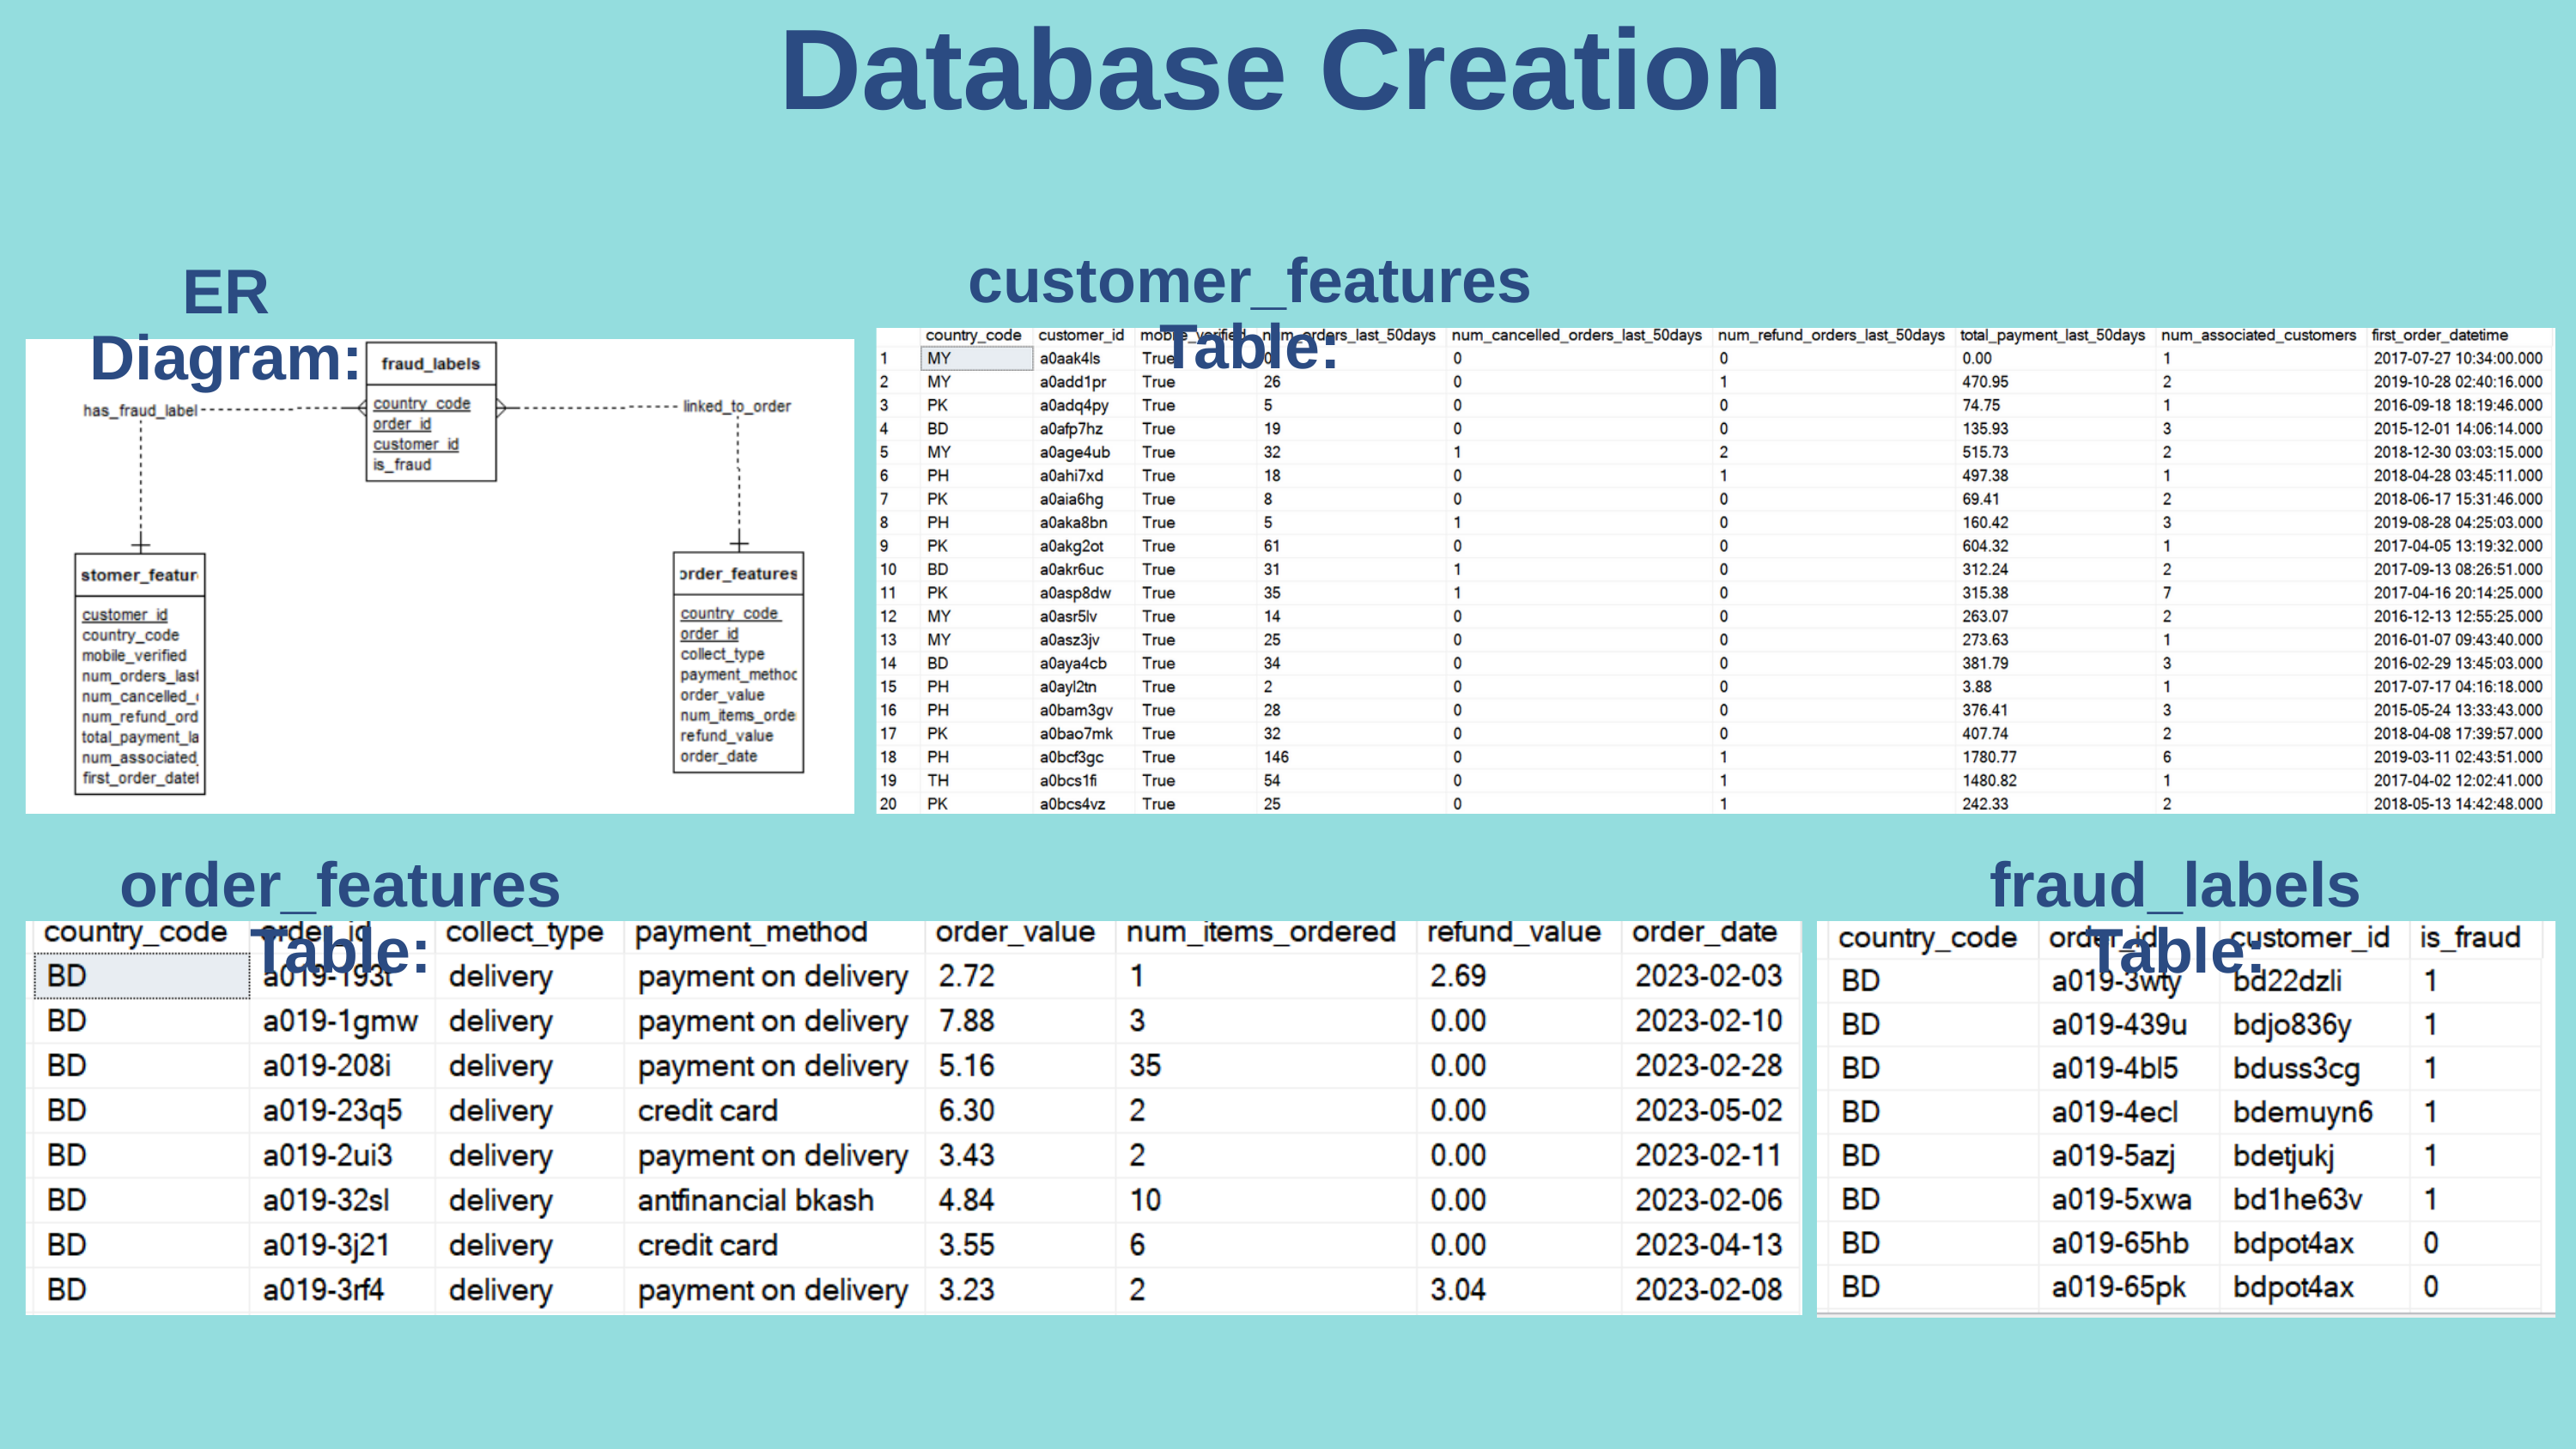

Database Creation
customer_features Table:
ER Diagram:

order_features Table:
fraud_labels Table: